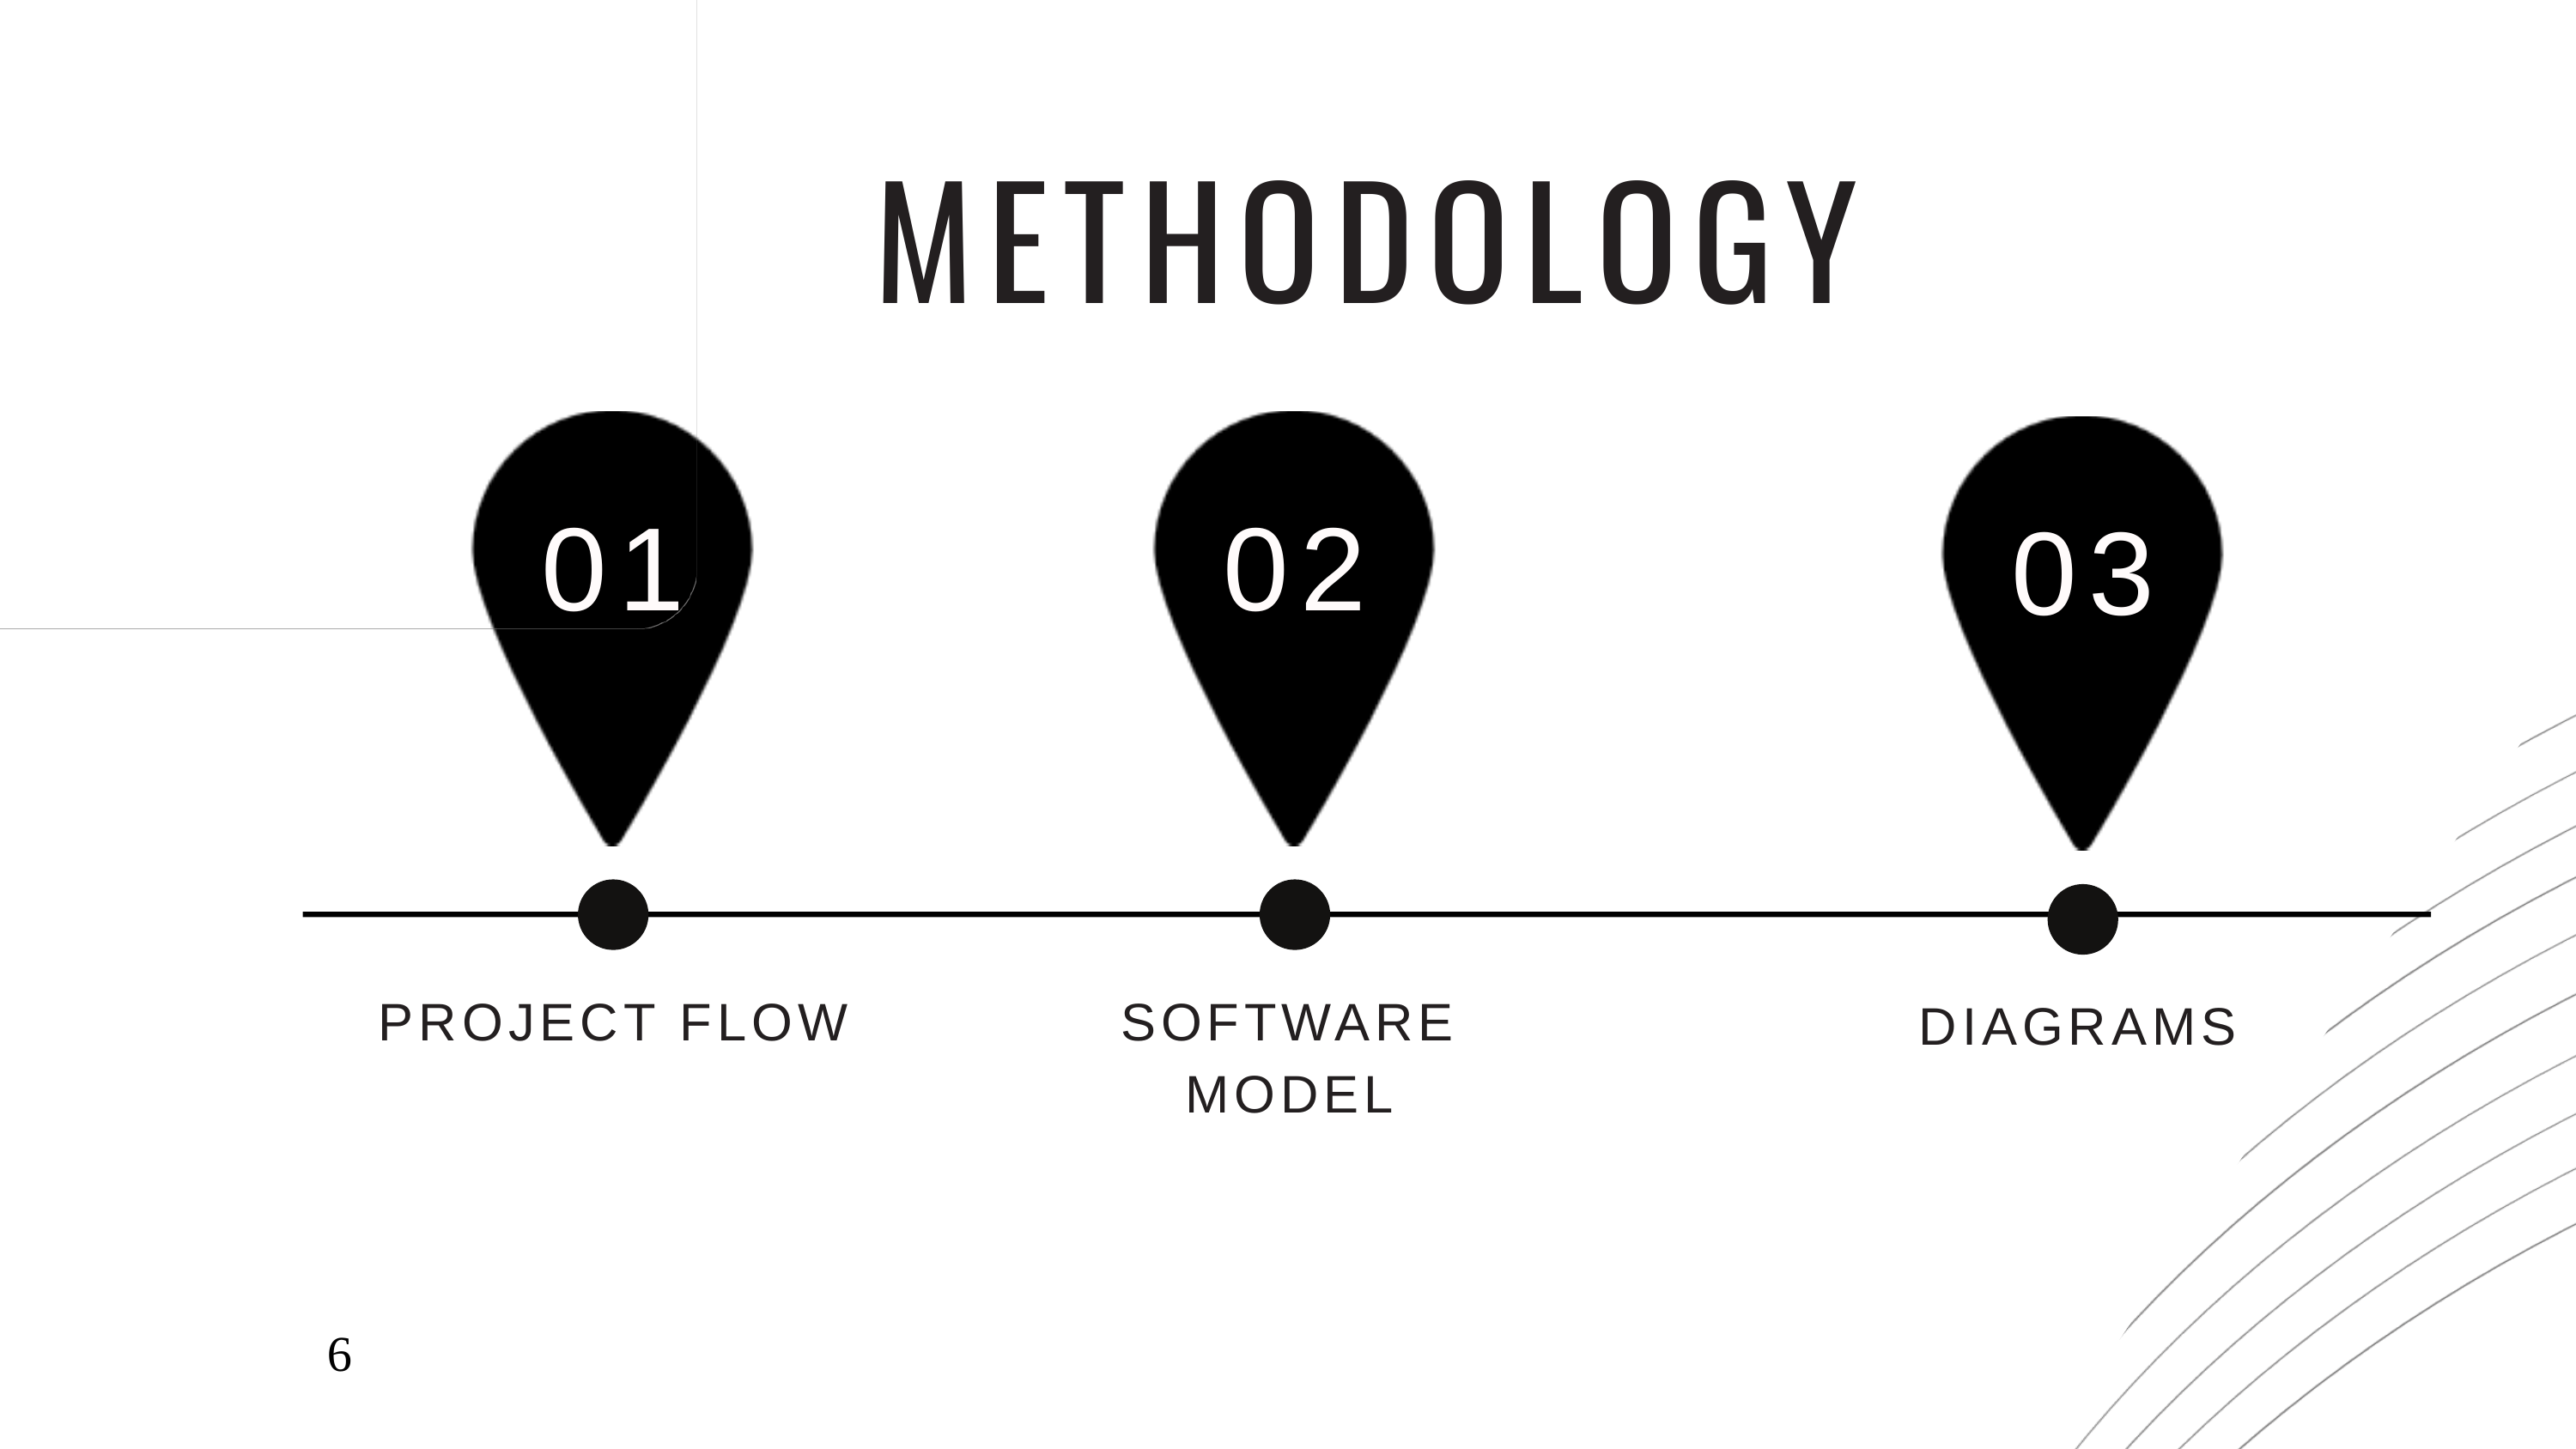

METHODOLOGY

01
02
03

PROJECT FLOW
SOFTWARE MODEL
DIAGRAMS
6